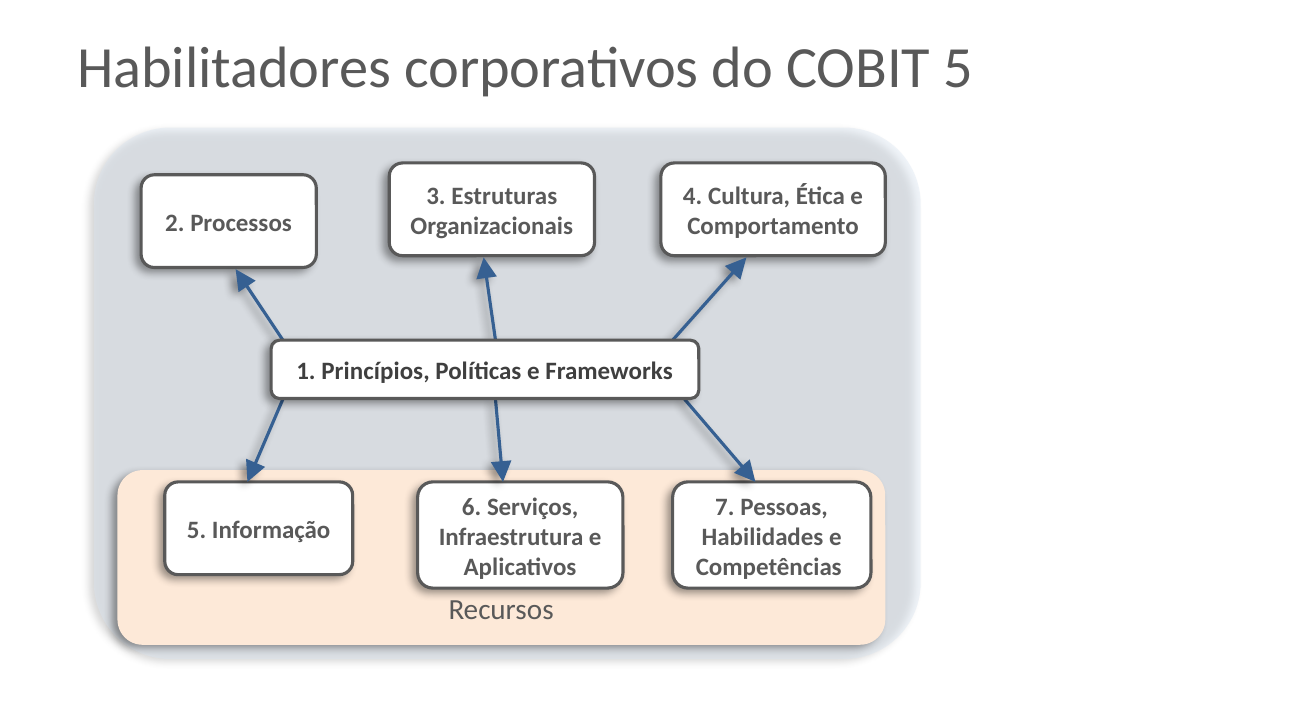

Habilitadores corporativos do COBIT 5

3. Estruturas Organizacionais

4. Cultura, Ética e Comportamento

2. Processos

1. Princípios, Políticas e Frameworks

Recursos

5. Informação

6. Serviços, Infraestrutura e Aplicativos

7. Pessoas, Habilidades e Competências